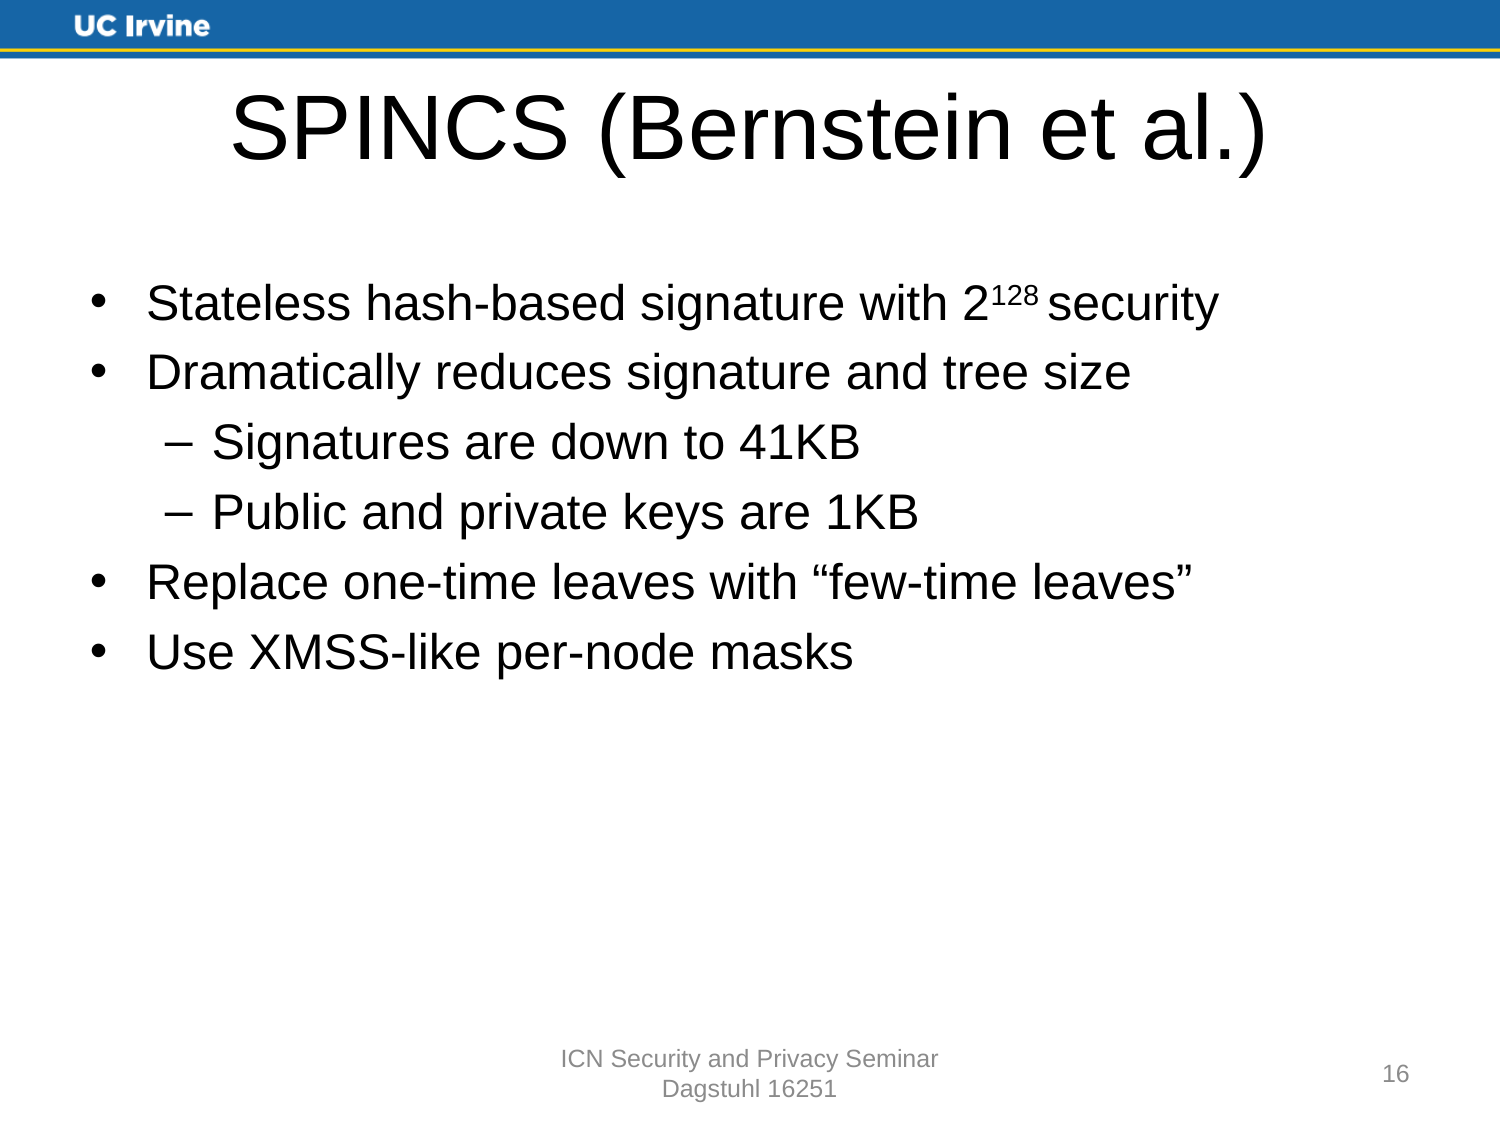

# SPINCS (Bernstein et al.)
Stateless hash-based signature with 2128 security
Dramatically reduces signature and tree size
Signatures are down to 41KB
Public and private keys are 1KB
Replace one-time leaves with “few-time leaves”
Use XMSS-like per-node masks

ICN Security and Privacy Seminar
Dagstuhl 16251
16